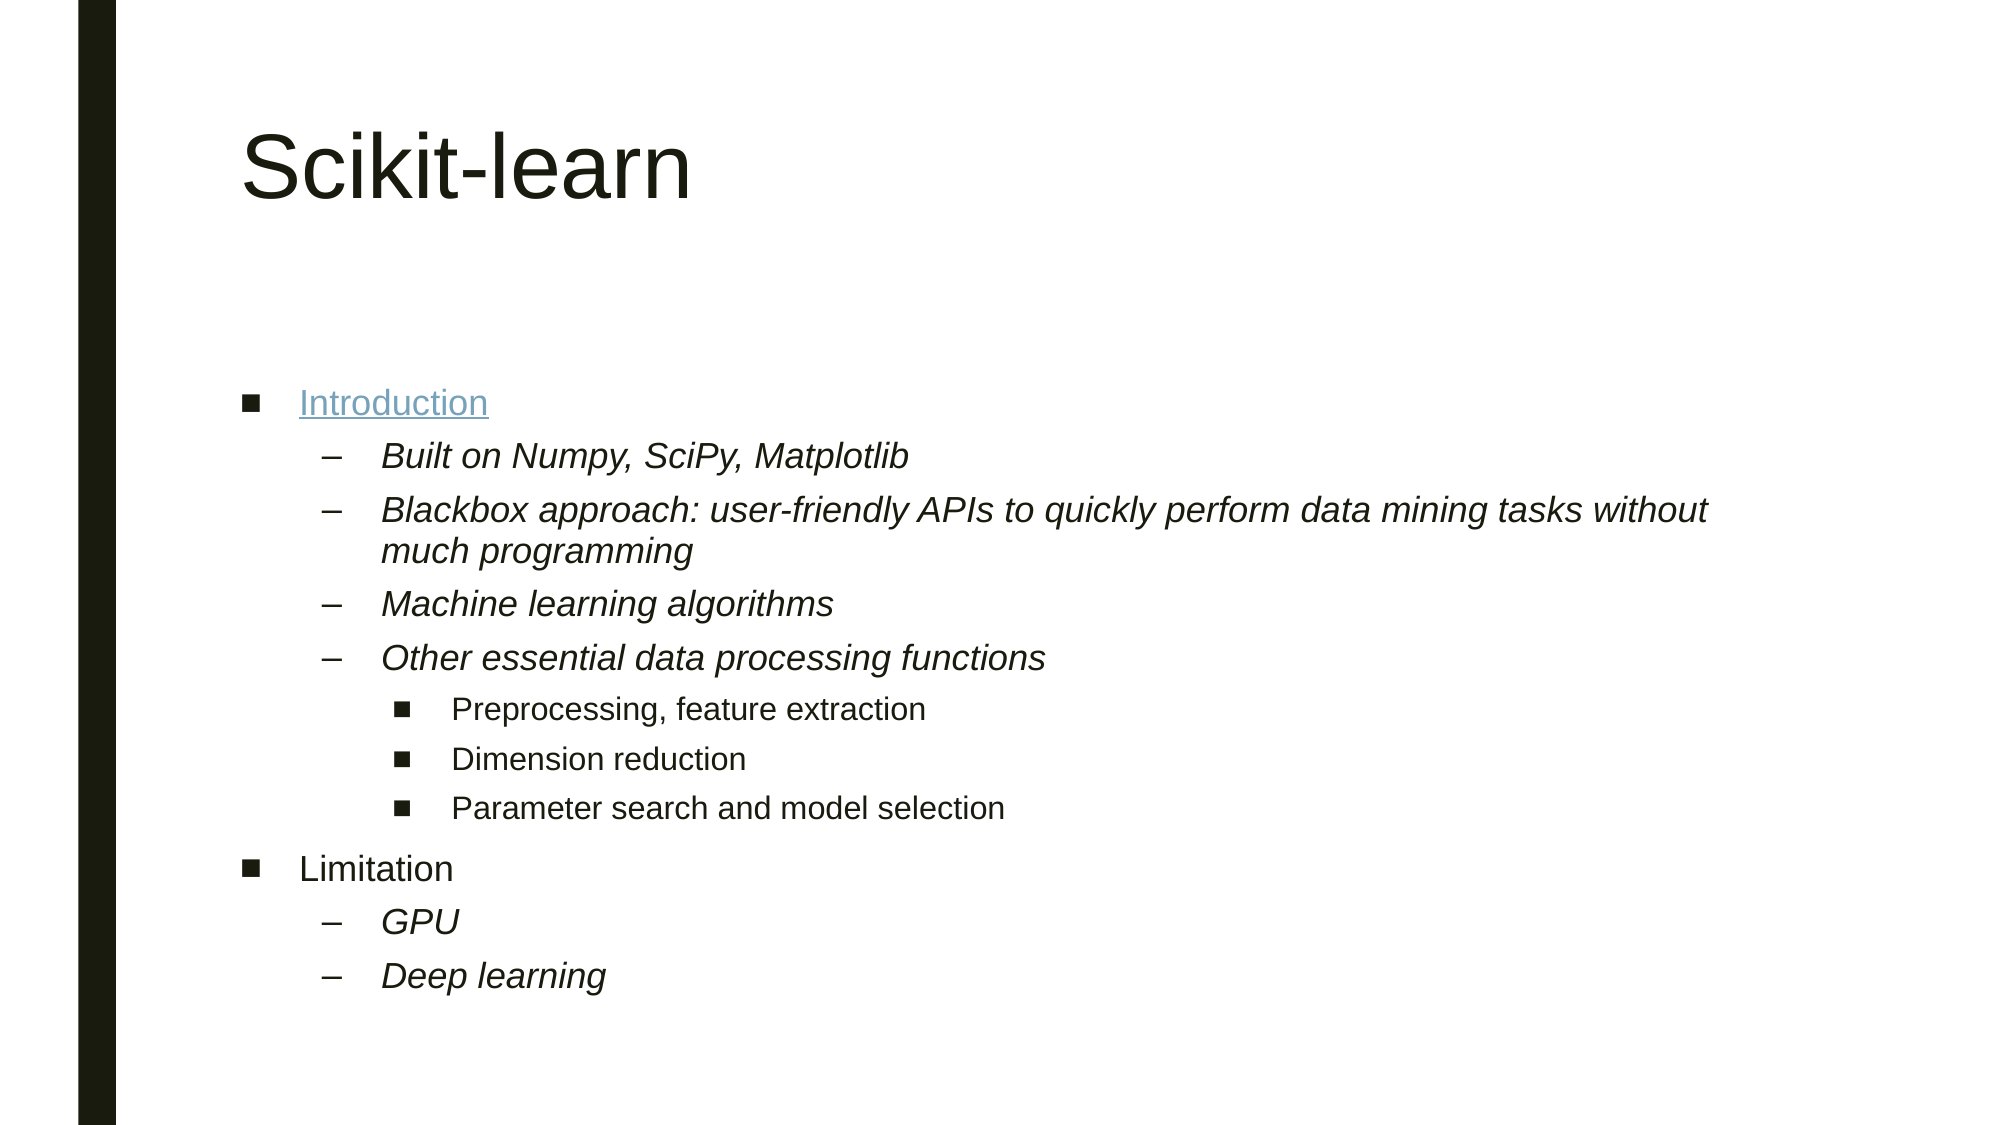

# Scikit-learn
Introduction
Built on Numpy, SciPy, Matplotlib
Blackbox approach: user-friendly APIs to quickly perform data mining tasks without much programming
Machine learning algorithms
Other essential data processing functions
Preprocessing, feature extraction
Dimension reduction
Parameter search and model selection
Limitation
GPU
Deep learning